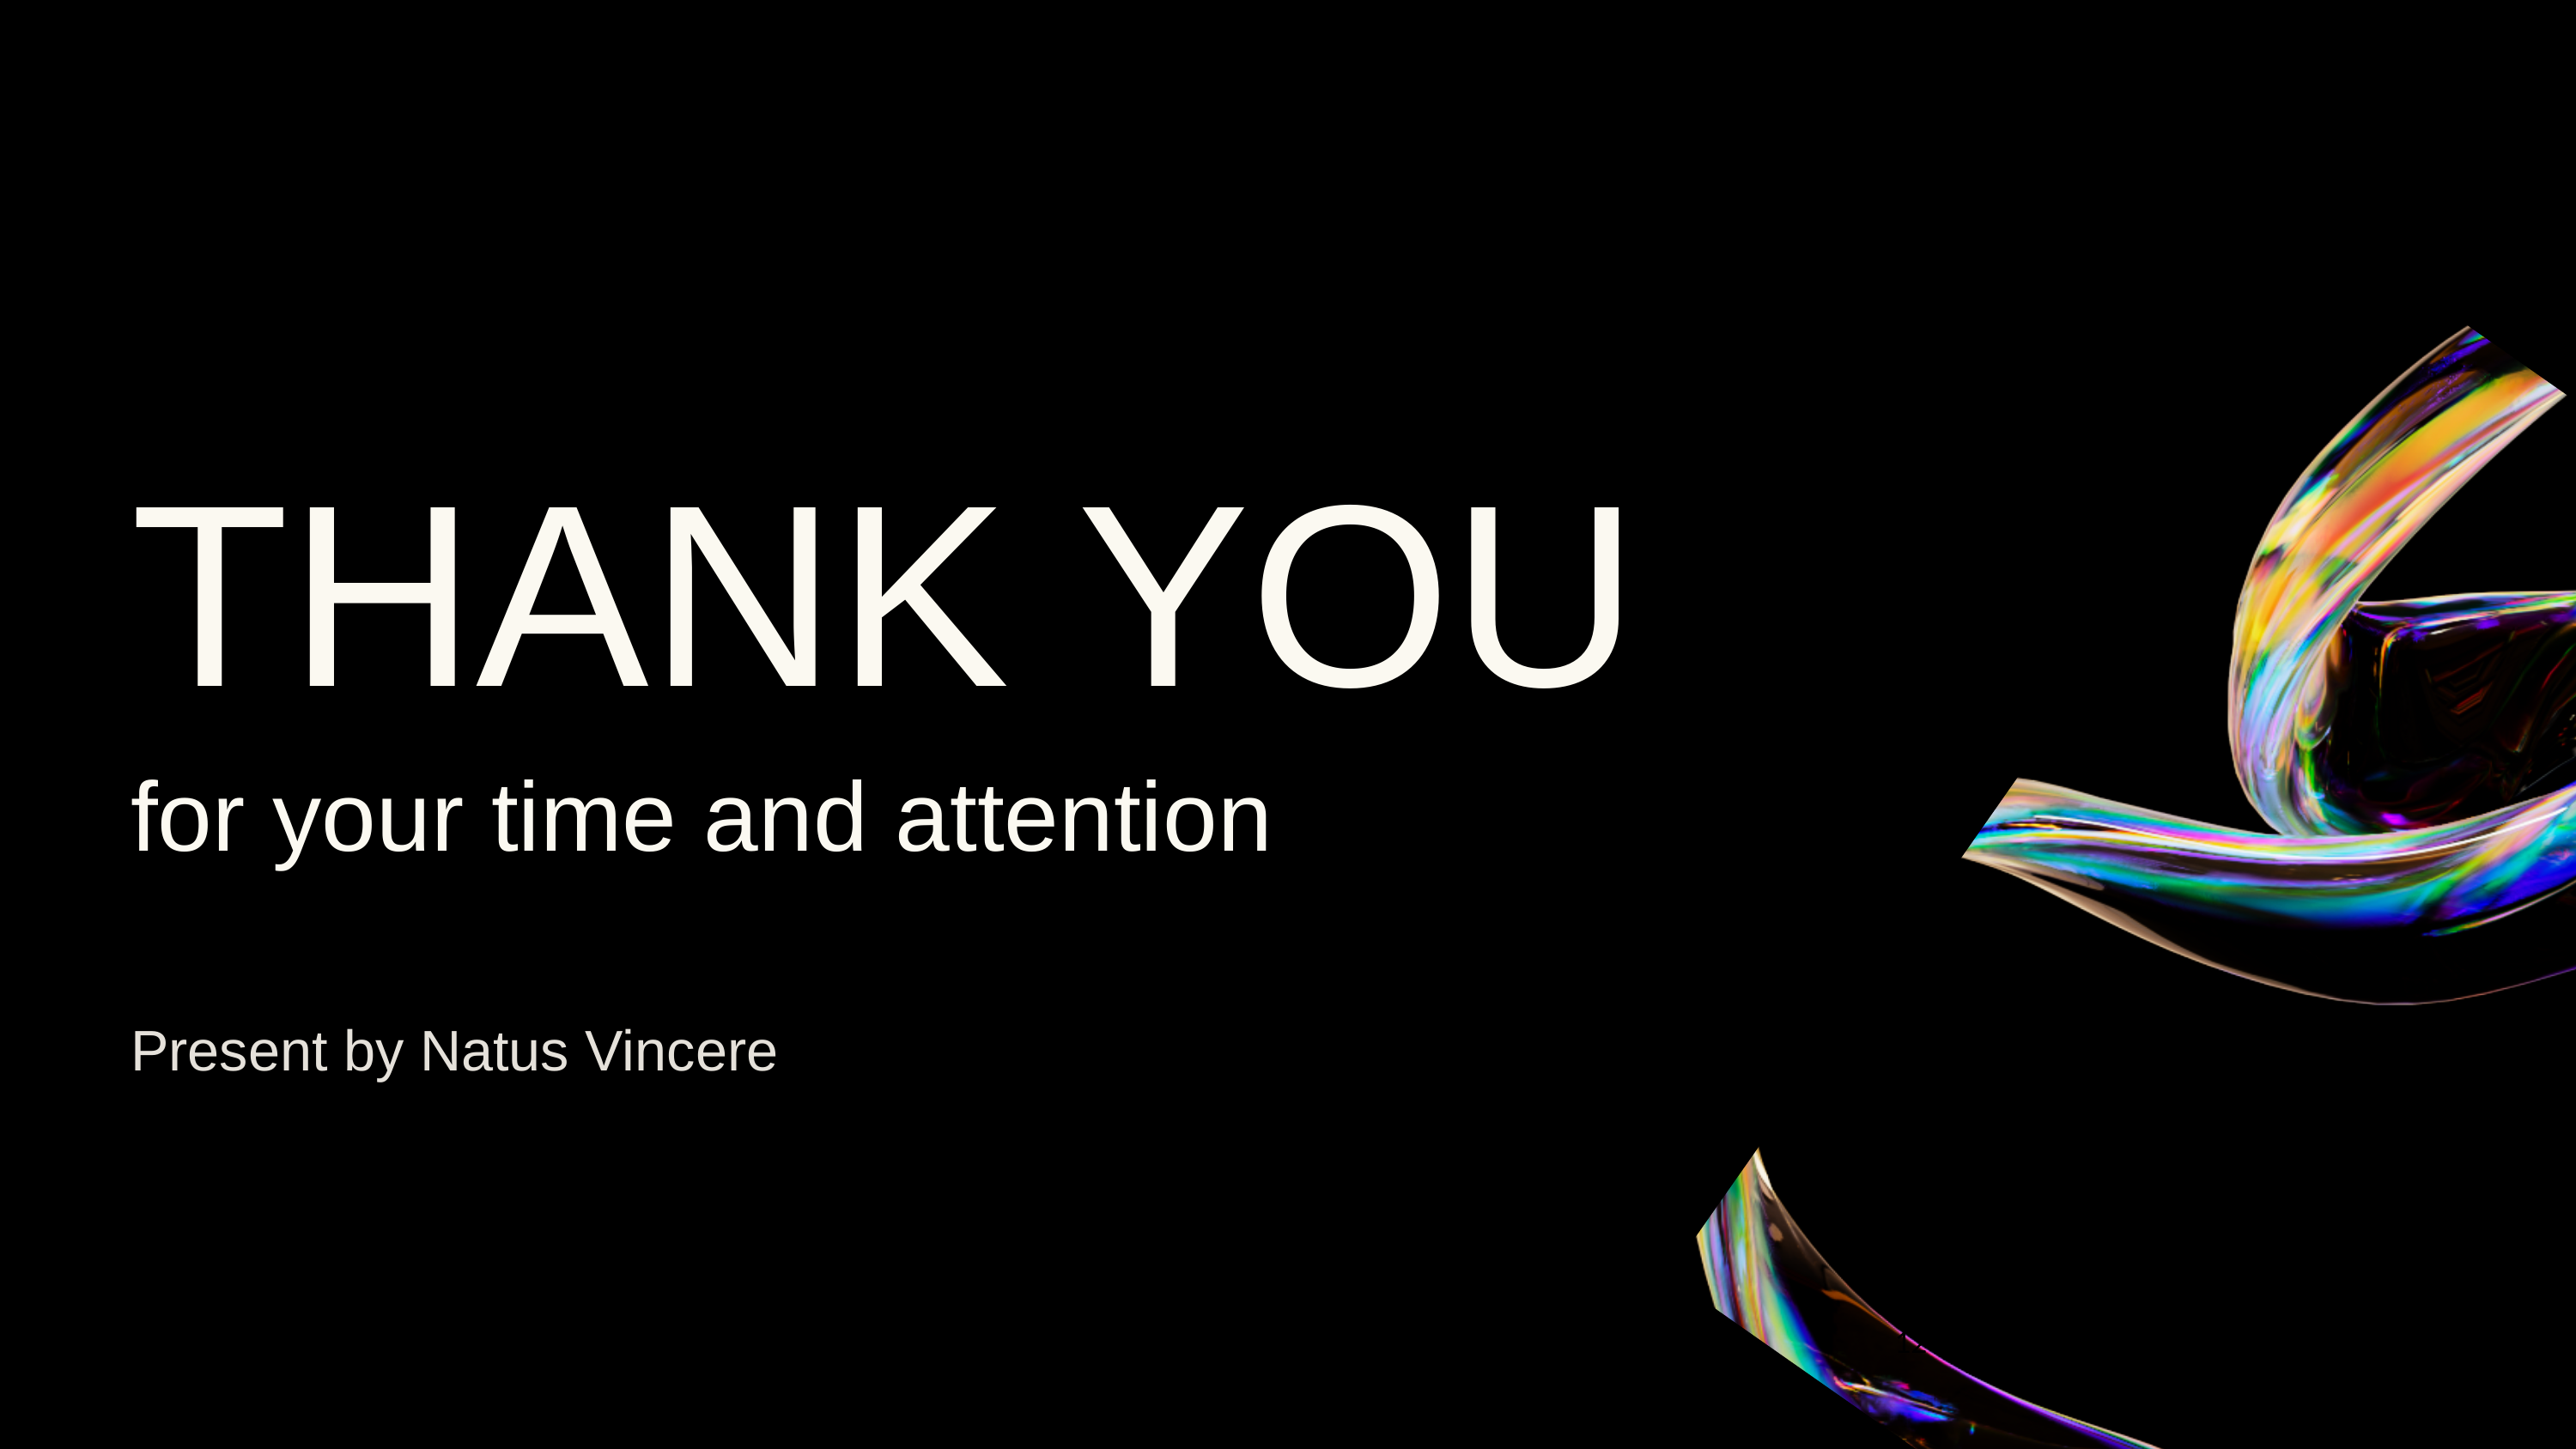

THANK YOU

for your time and attention
Present by Natus Vincere
12 Anywhere Street., Any City